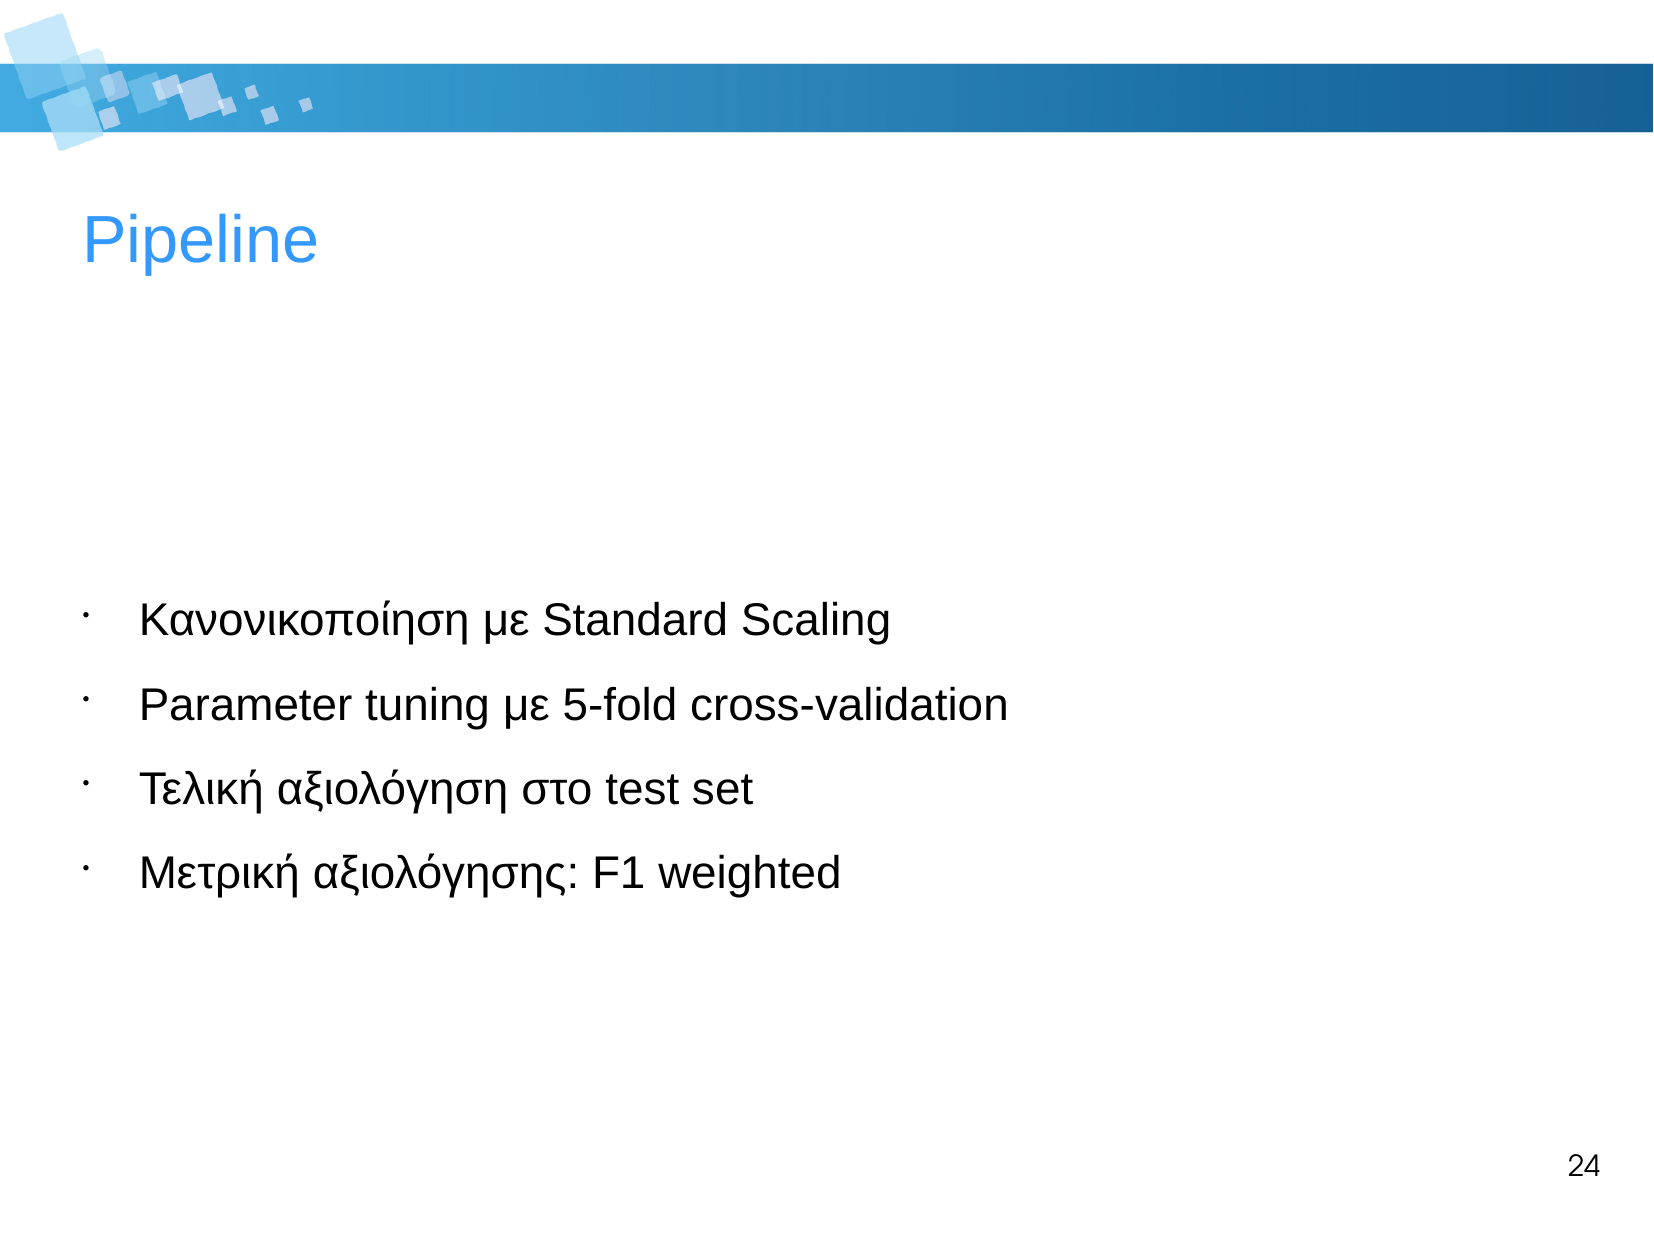

Pipeline
Κανονικοποίηση με Standard Scaling
Parameter tuning με 5-fold cross-validation
Τελική αξιολόγηση στο test set
Μετρική αξιολόγησης: F1 weighted
24